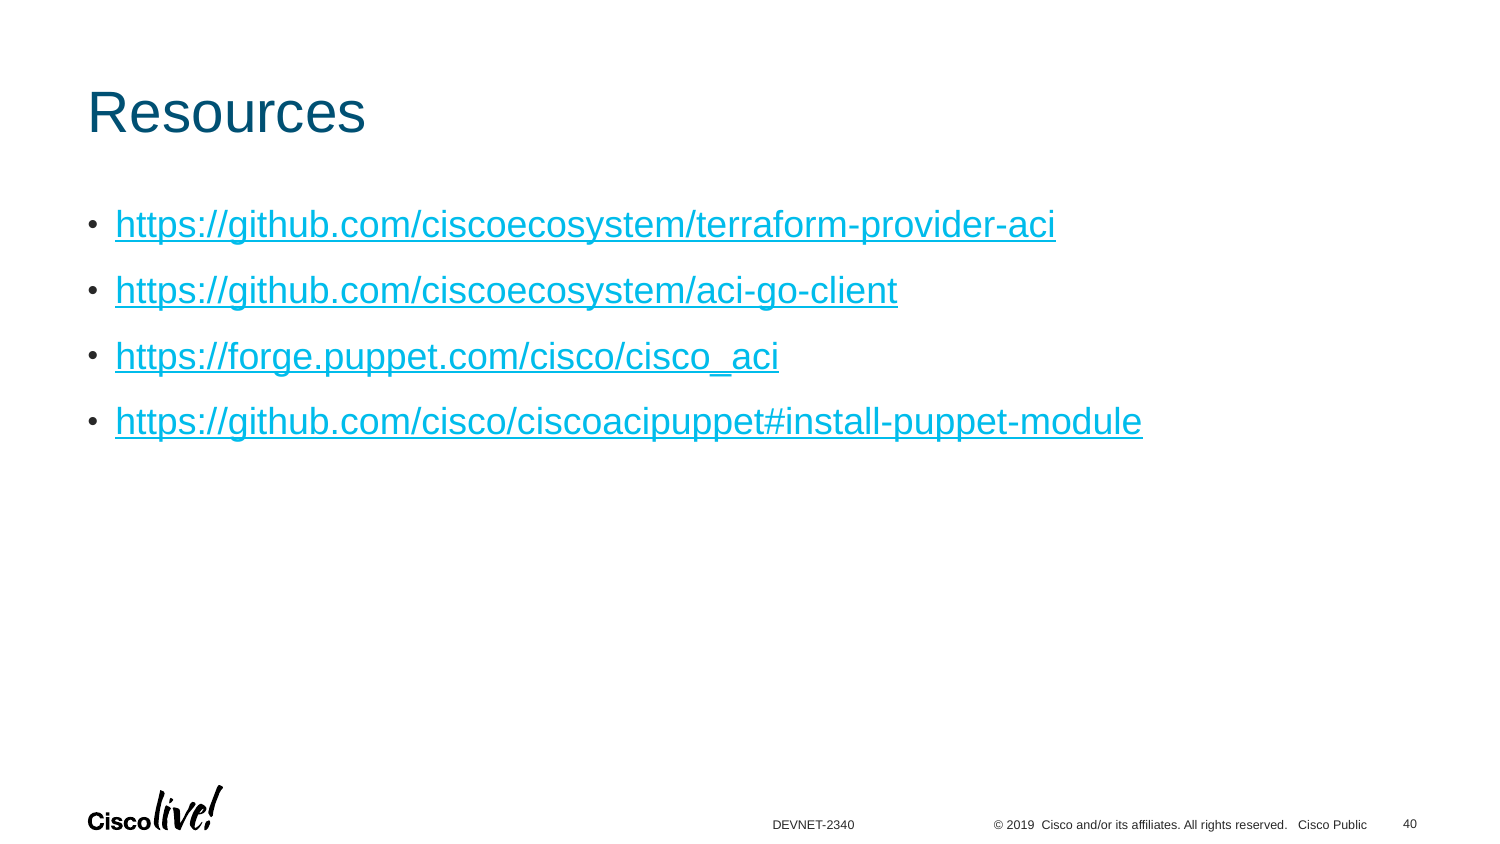

# Resources
https://github.com/ciscoecosystem/terraform-provider-aci
https://github.com/ciscoecosystem/aci-go-client
https://forge.puppet.com/cisco/cisco_aci
https://github.com/cisco/ciscoacipuppet#install-puppet-module

40
DEVNET-2340